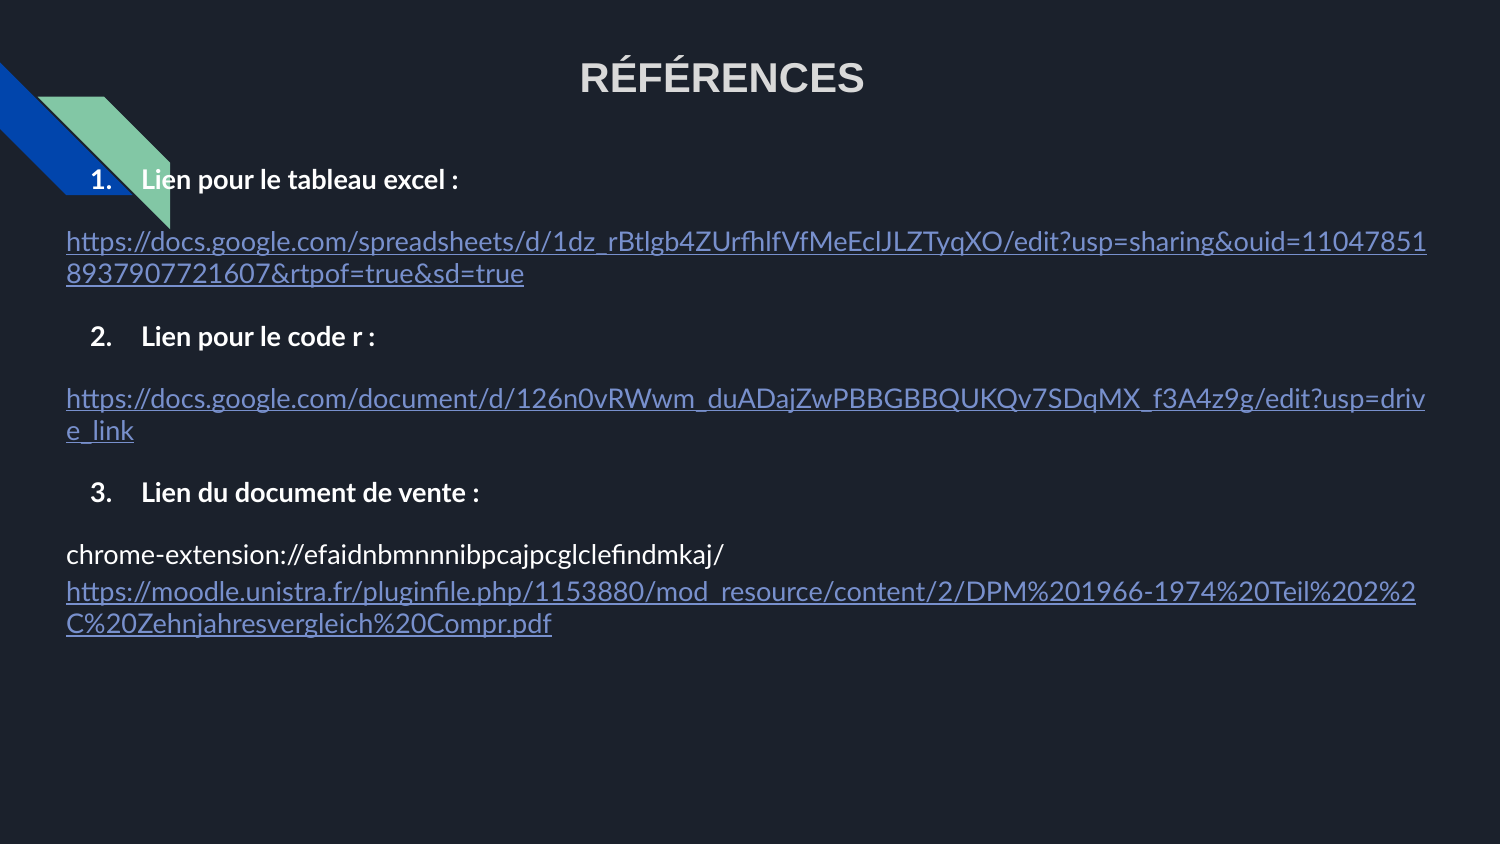

RÉFÉRENCES
Lien pour le tableau excel :
https://docs.google.com/spreadsheets/d/1dz_rBtlgb4ZUrfhlfVfMeEclJLZTyqXO/edit?usp=sharing&ouid=110478518937907721607&rtpof=true&sd=true
Lien pour le code r :
https://docs.google.com/document/d/126n0vRWwm_duADajZwPBBGBBQUKQv7SDqMX_f3A4z9g/edit?usp=drive_link
Lien du document de vente :
chrome-extension://efaidnbmnnnibpcajpcglclefindmkaj/https://moodle.unistra.fr/pluginfile.php/1153880/mod_resource/content/2/DPM%201966-1974%20Teil%202%2C%20Zehnjahresvergleich%20Compr.pdf